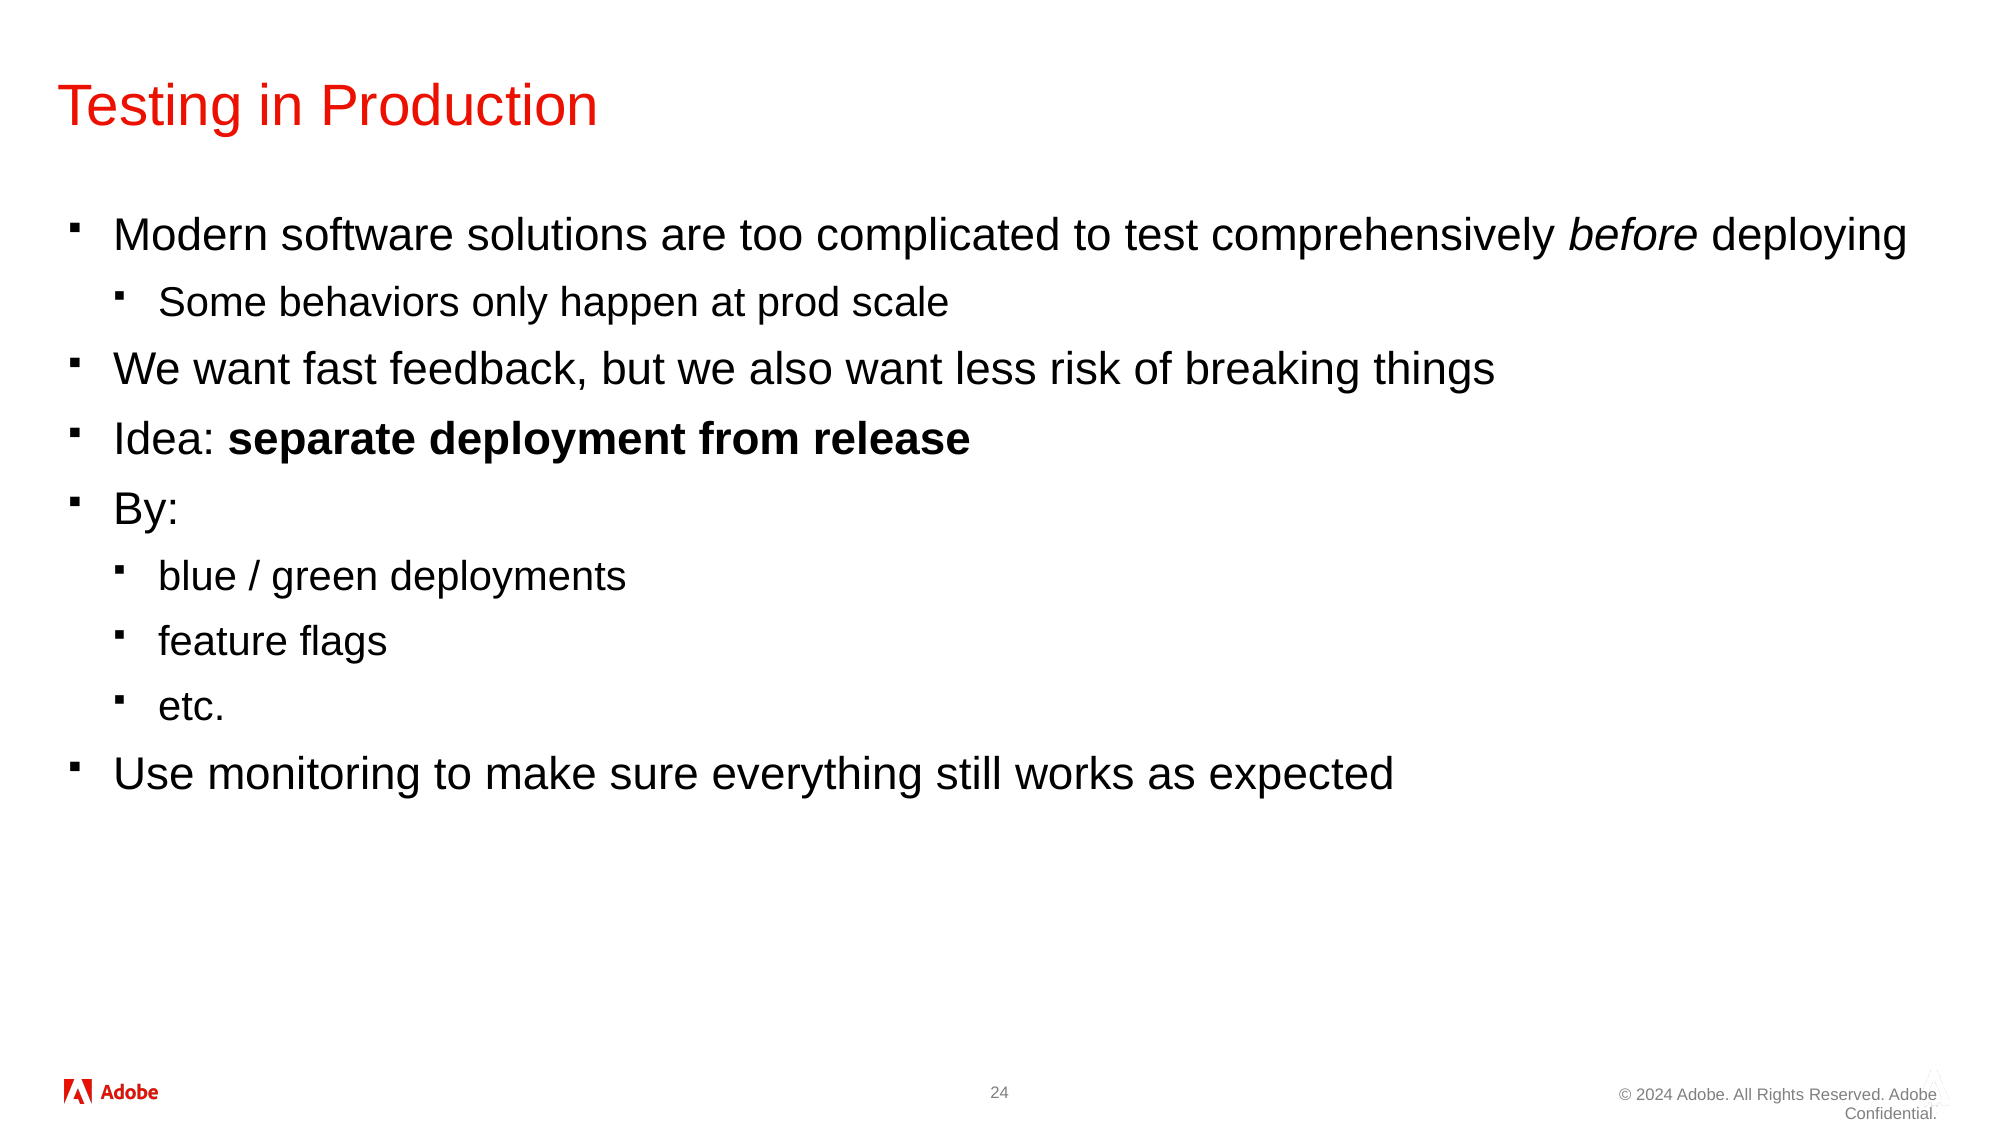

# Testing in Production
Modern software solutions are too complicated to test comprehensively before deploying
Some behaviors only happen at prod scale
We want fast feedback, but we also want less risk of breaking things
Idea: separate deployment from release
By:
blue / green deployments
feature flags
etc.
Use monitoring to make sure everything still works as expected
24